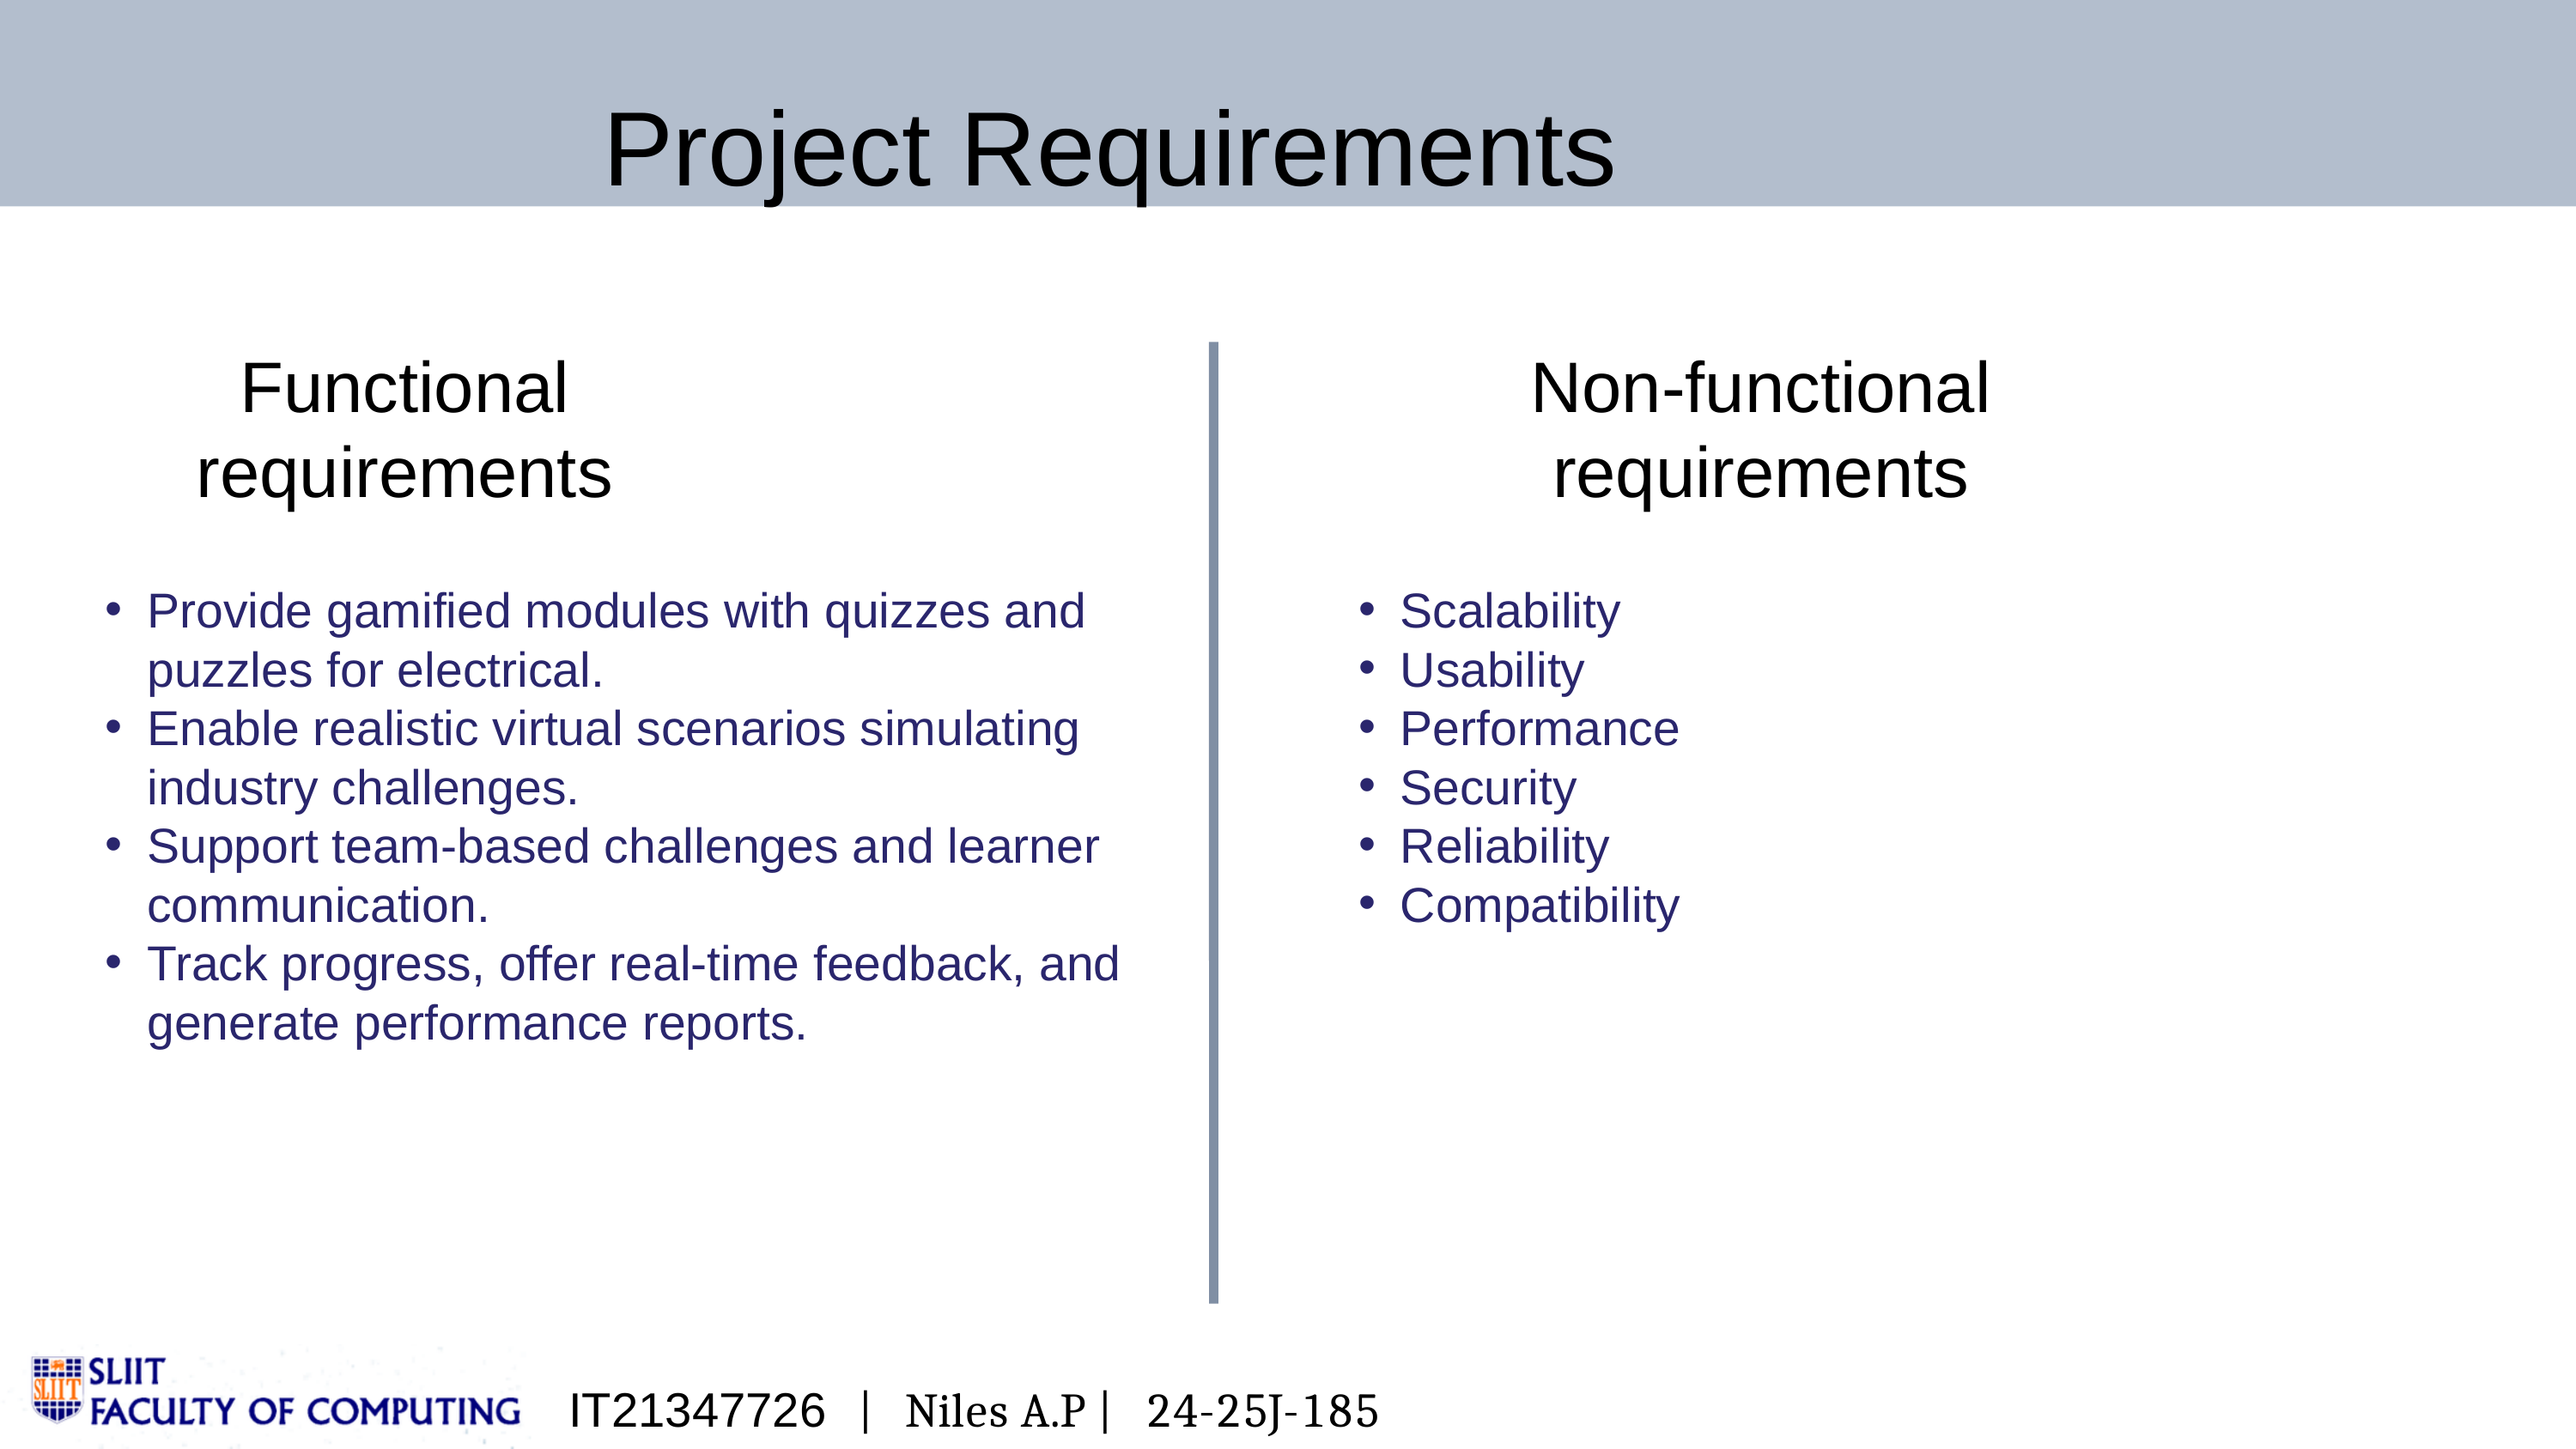

Project Requirements
Functional requirements
Non-functional requirements

Provide gamified modules with quizzes and puzzles for electrical.
Enable realistic virtual scenarios simulating industry challenges.
Support team-based challenges and learner communication.
Track progress, offer real-time feedback, and generate performance reports.
Scalability
Usability
Performance
Security
Reliability
Compatibility

IT21347726   |   Niles A.P |   24-25J-185